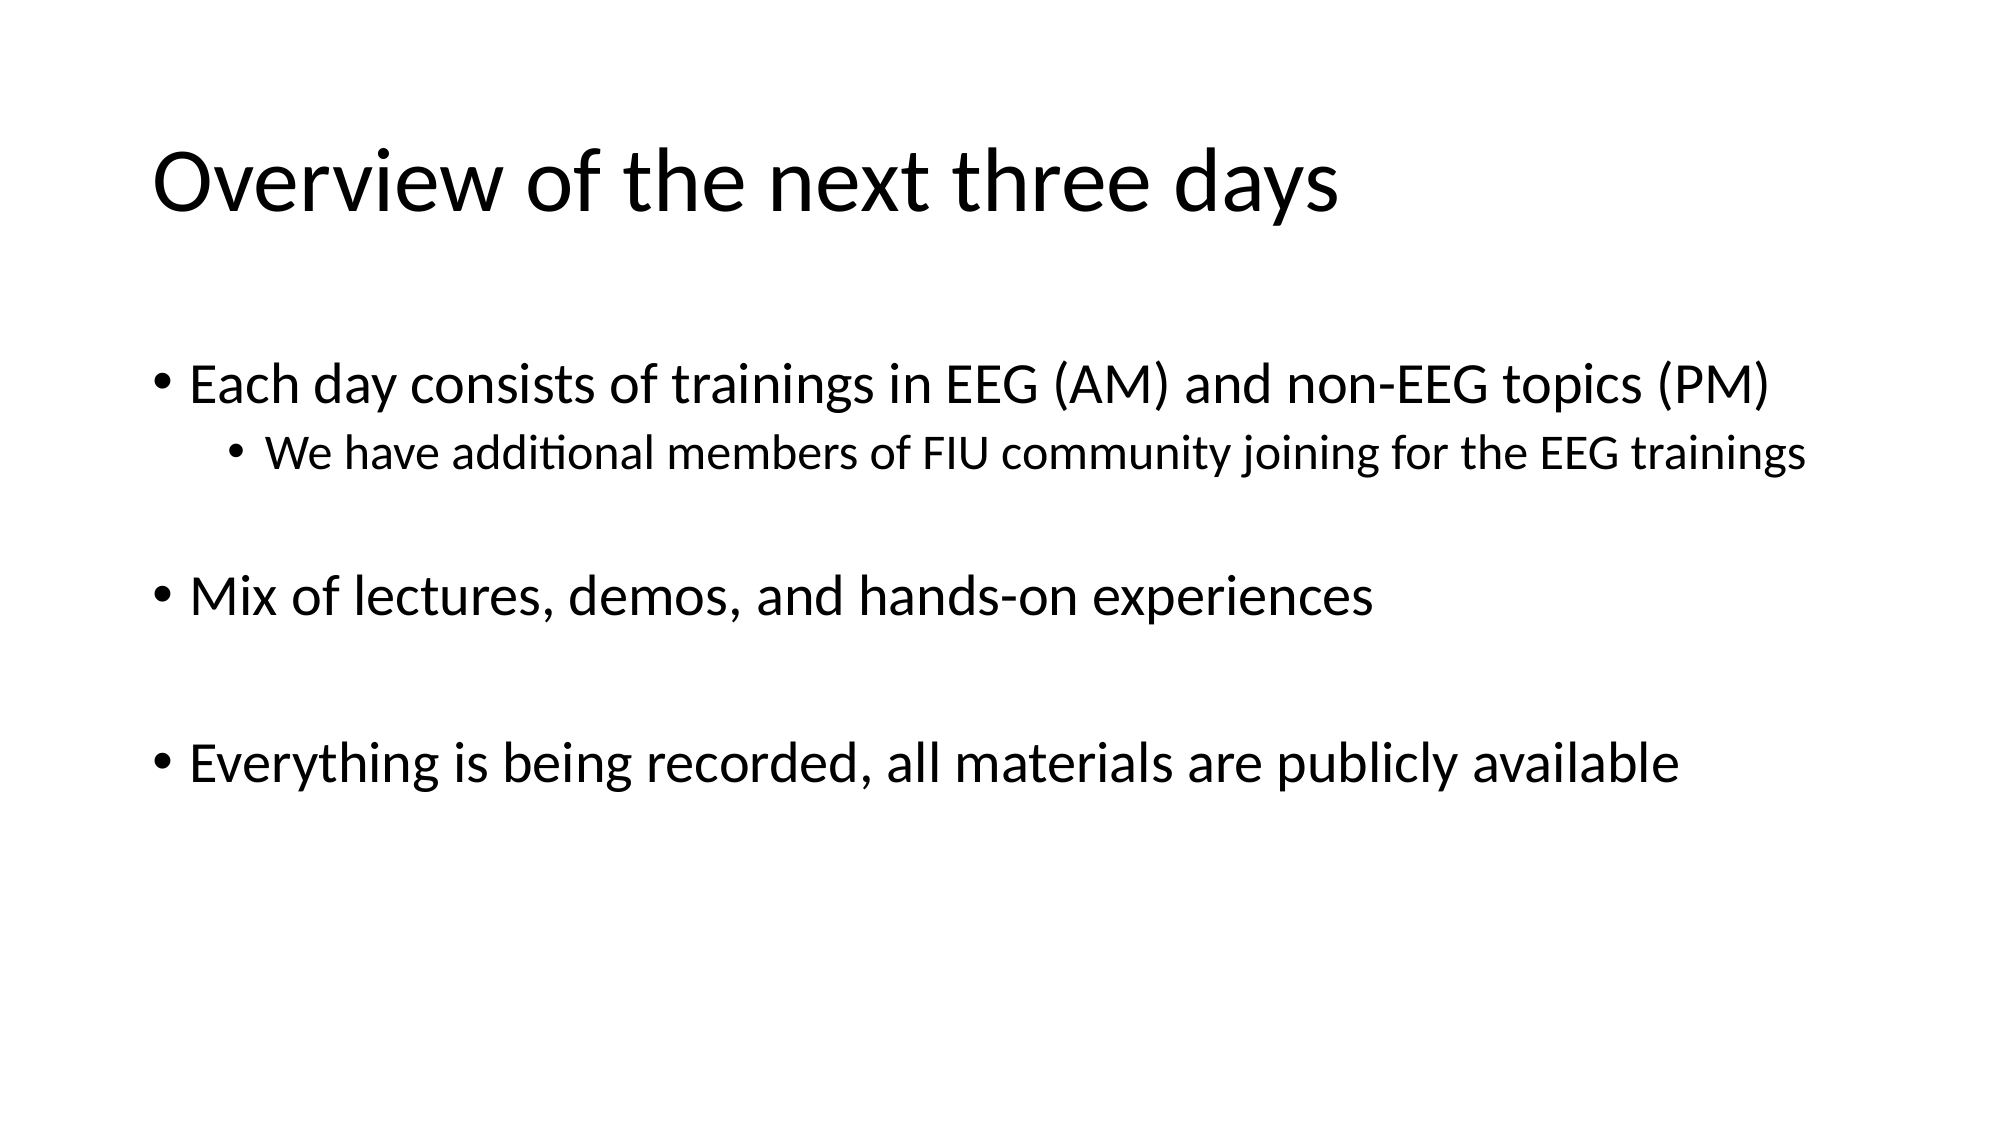

# Overview of the next three days
Each day consists of trainings in EEG (AM) and non-EEG topics (PM)
We have additional members of FIU community joining for the EEG trainings

Mix of lectures, demos, and hands-on experiences

Everything is being recorded, all materials are publicly available